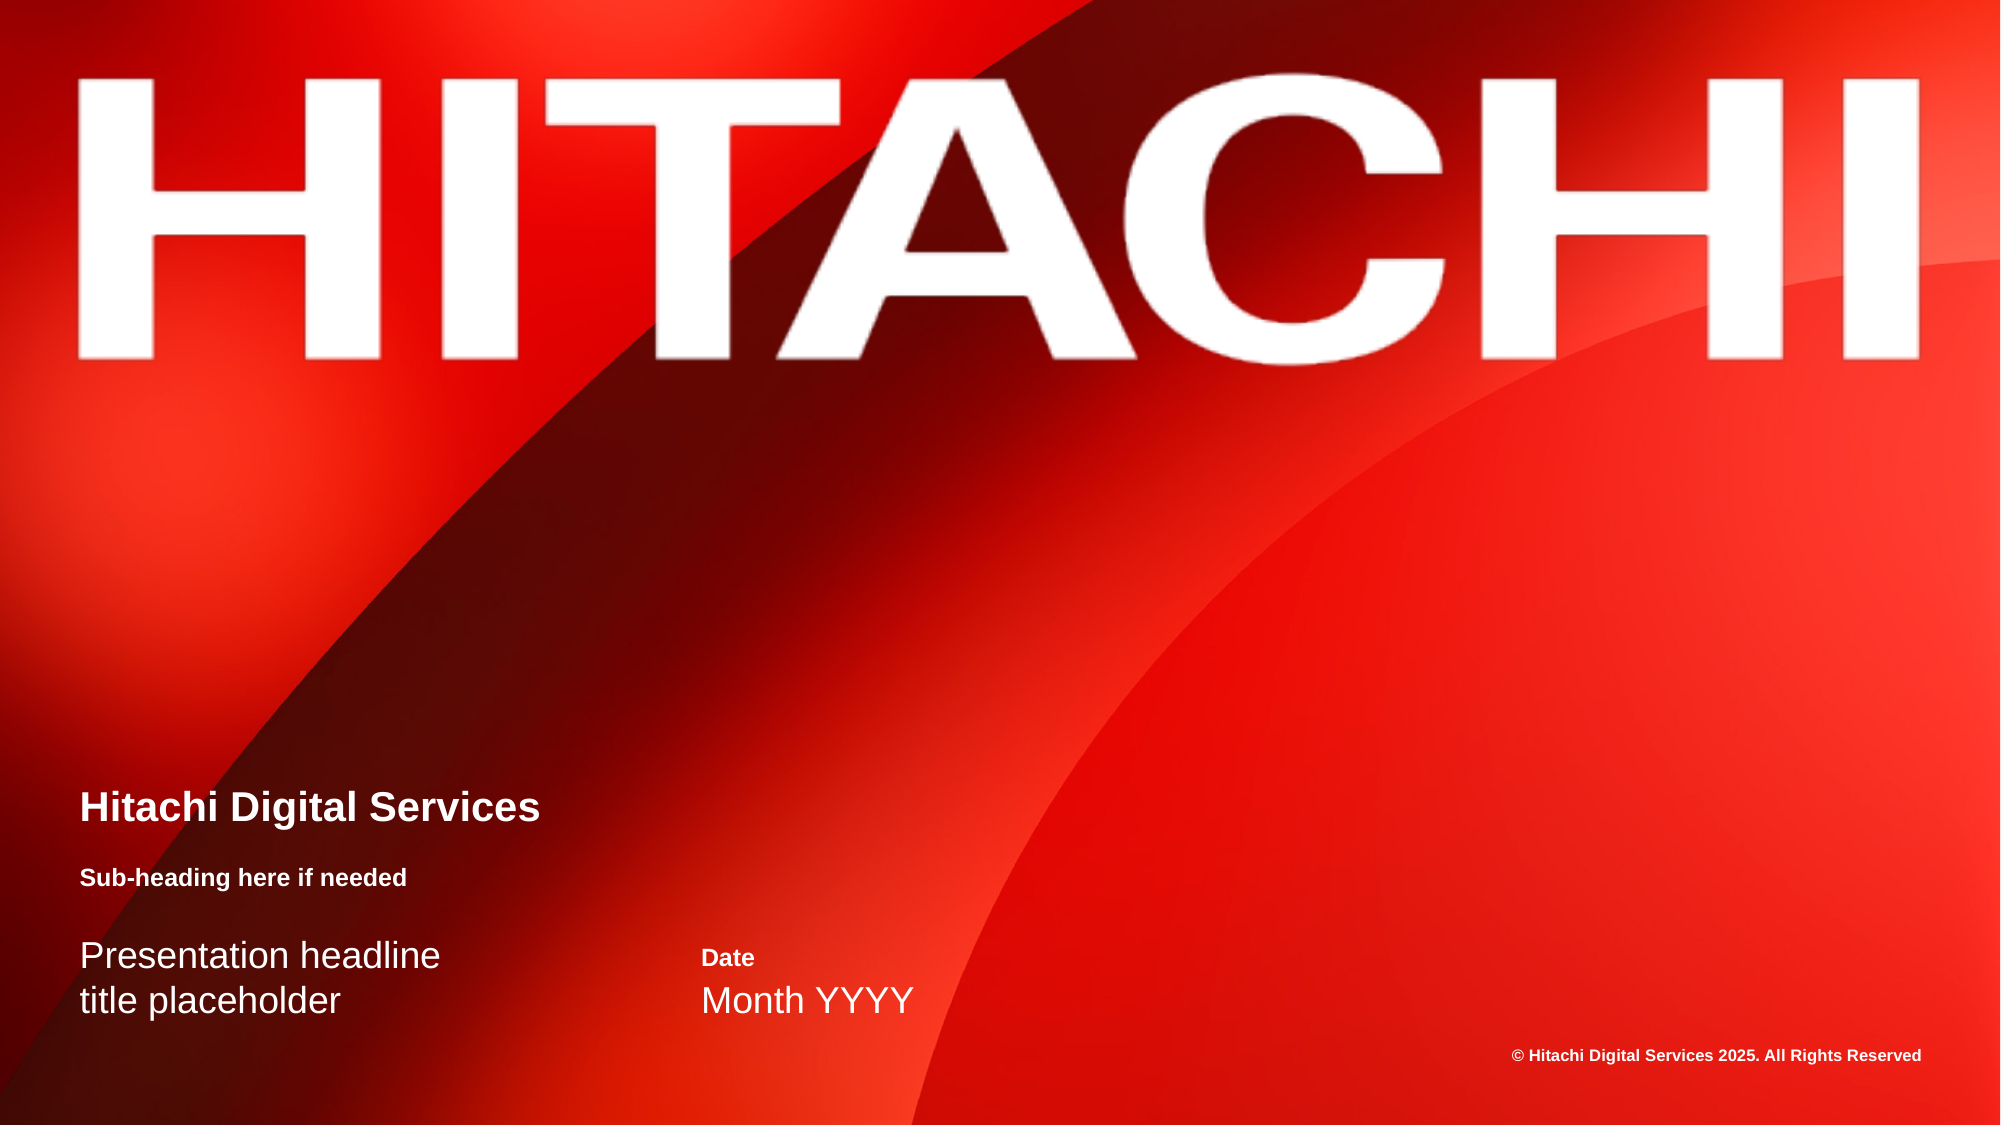

Hitachi Digital Services
Sub-heading here if needed
# Presentation headline title placeholder
Date
Month YYYY